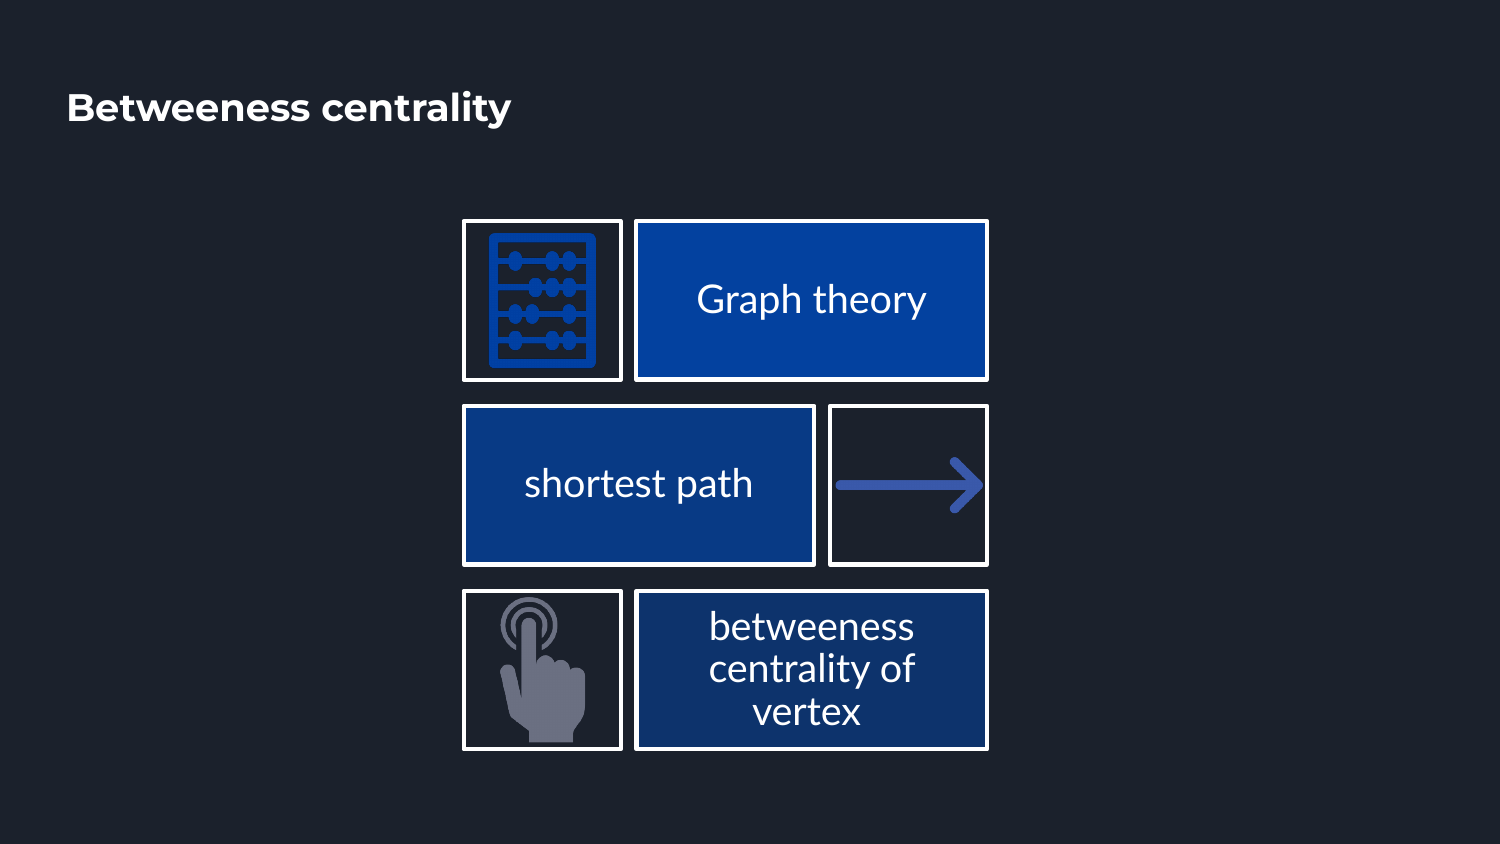

# Betweeness centrality
Graph theory
shortest path
betweeness centrality of vertex